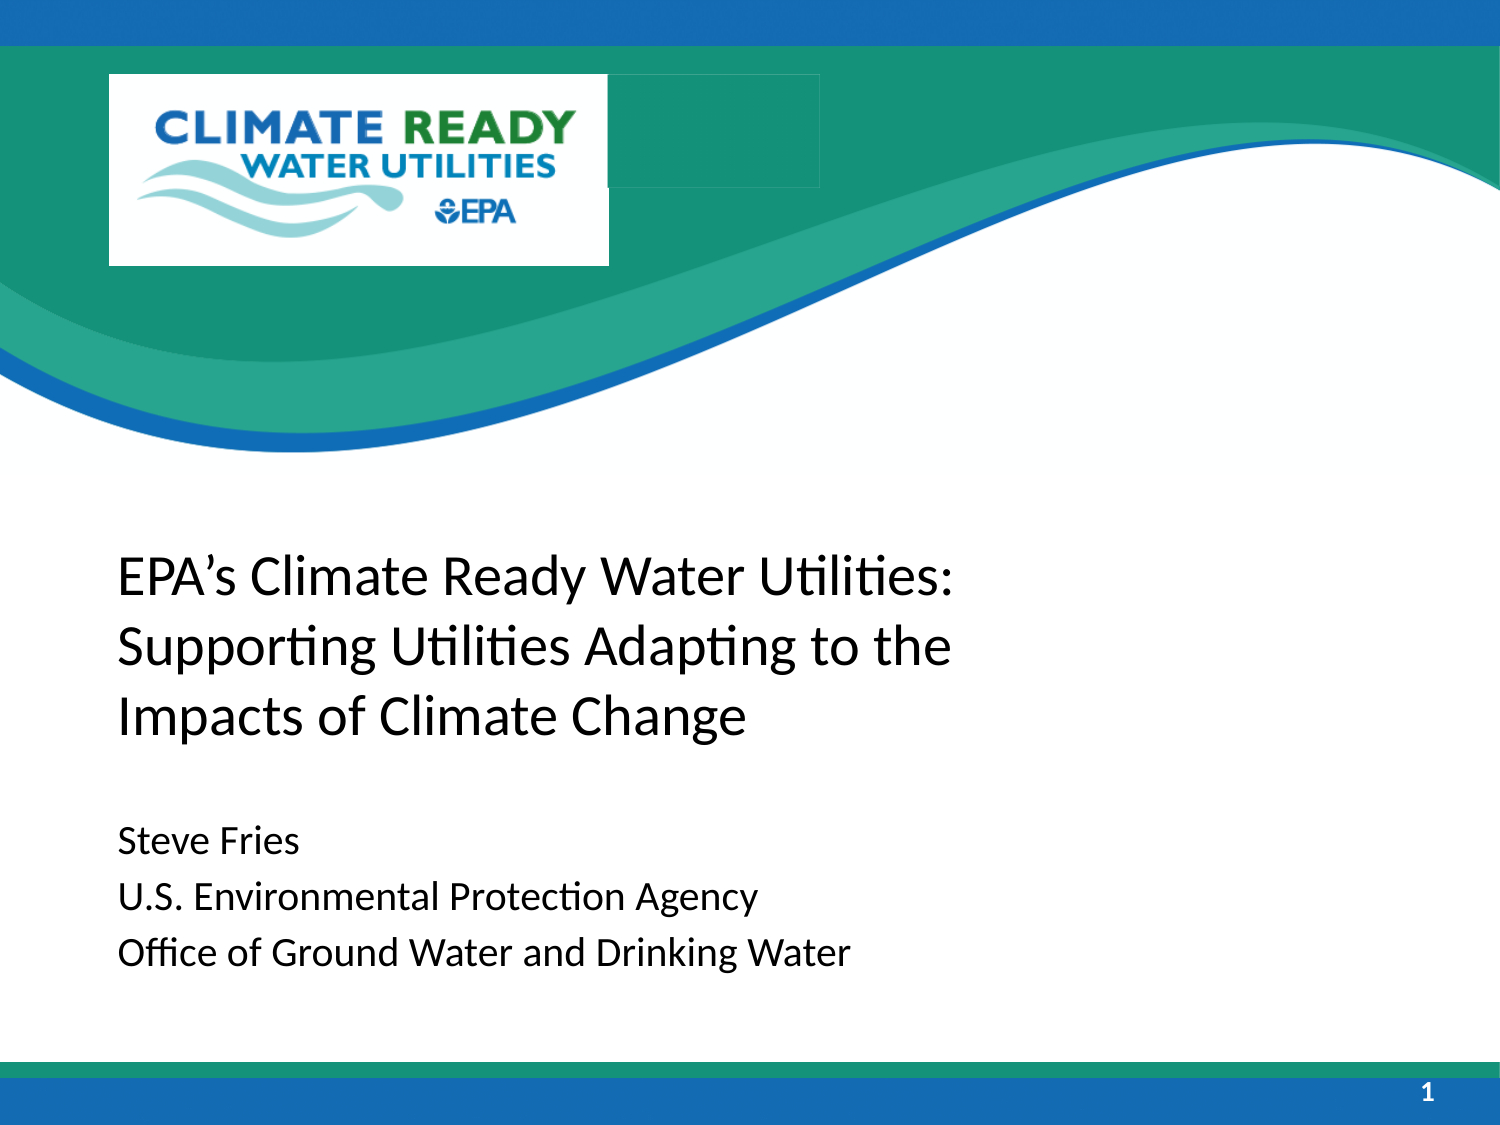

# EPA’s Climate Ready Water Utilities: Supporting Utilities Adapting to the Impacts of Climate Change
Steve Fries
U.S. Environmental Protection Agency
Office of Ground Water and Drinking Water
1